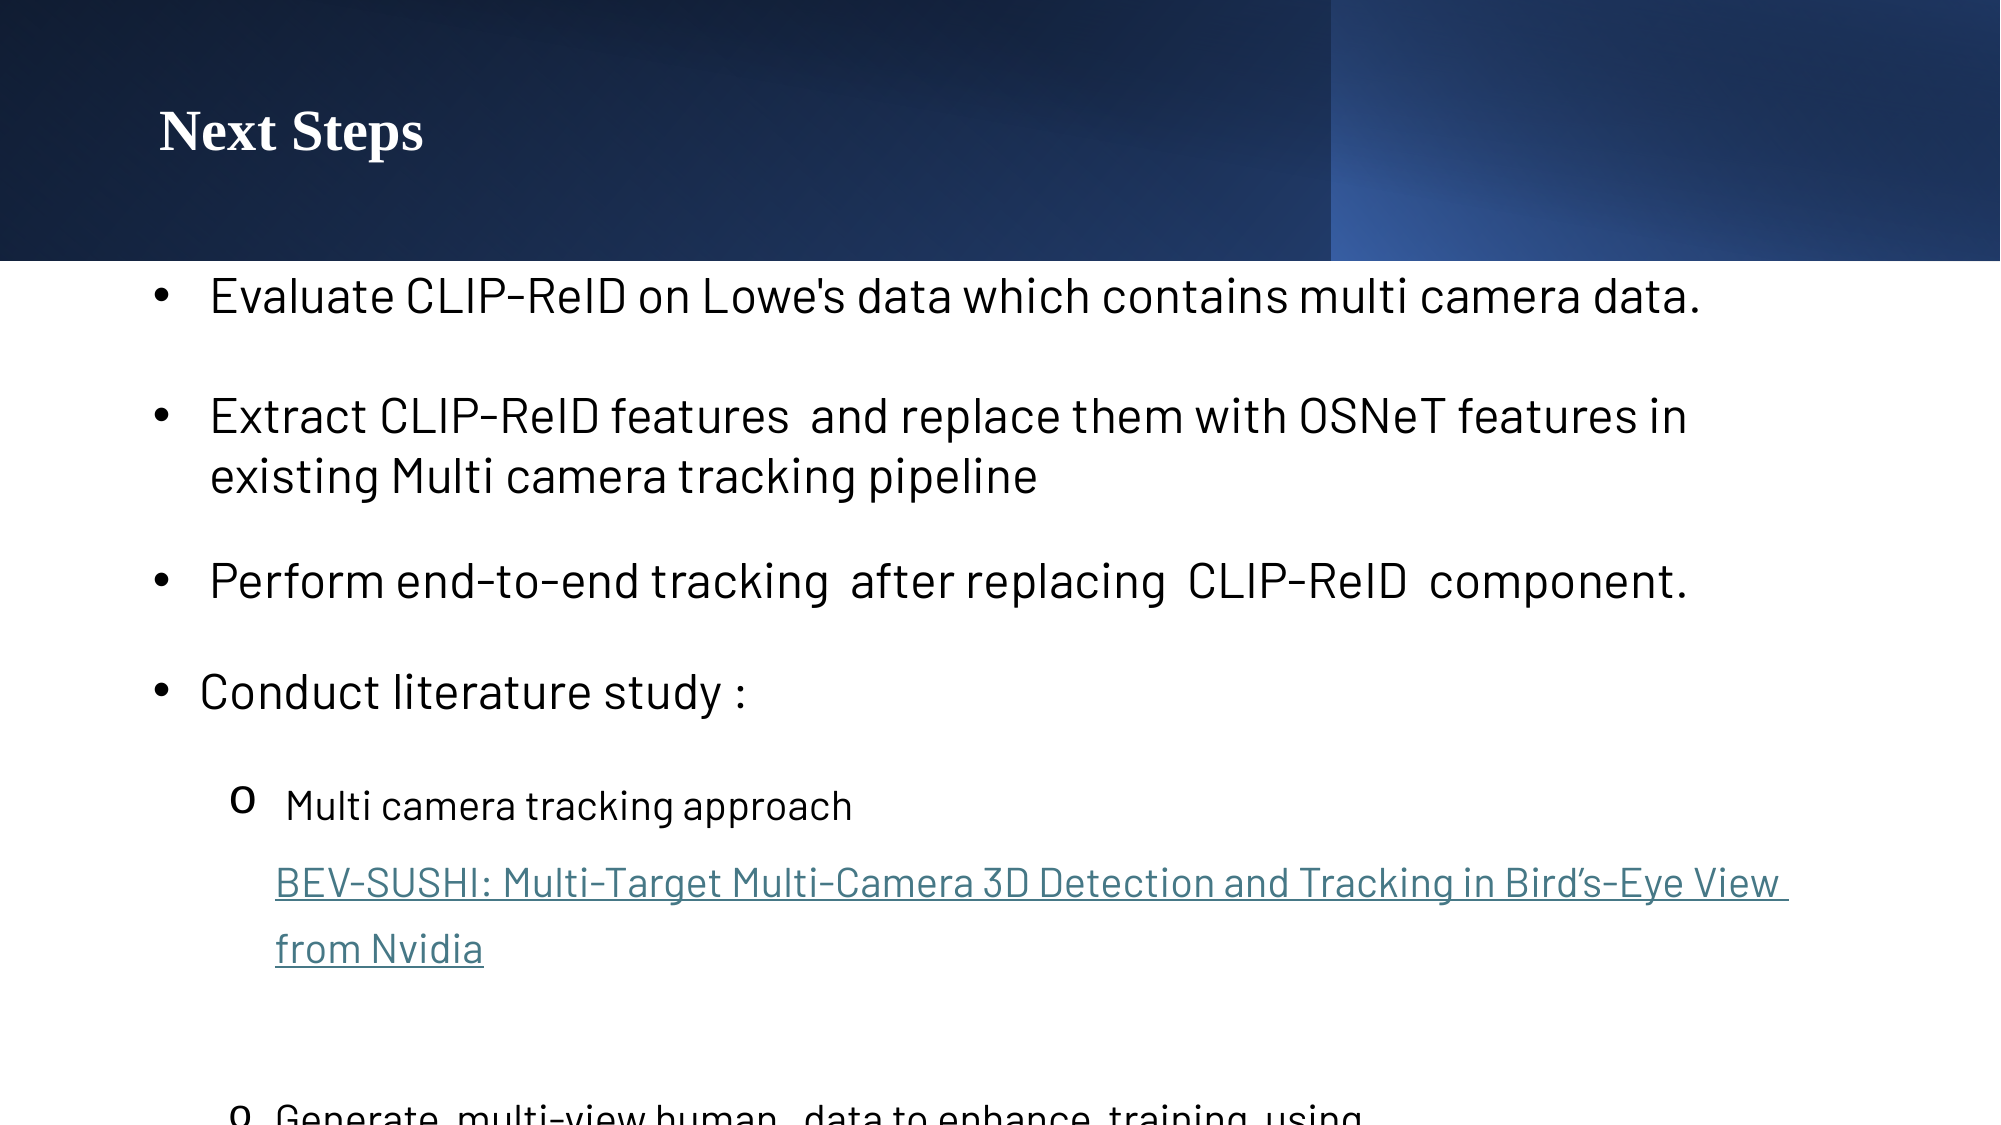

# Next Steps
​
Evaluate CLIP-ReID on Lowe's data which contains multi camera data.

Extract CLIP-ReID features  and replace them with OSNeT features in existing Multi camera tracking pipeline

Perform end-to-end tracking  after replacing  CLIP-ReID  component.
Conduct literature study :
 Multi camera tracking approach BEV-SUSHI: Multi-Target Multi-Camera 3D Detection and Tracking in Bird’s-Eye View from Nvidia
Generate  multi-view human   data to enhance  training  using  Pippo: High-Resolution Multi-View Humans from a Single Image
​